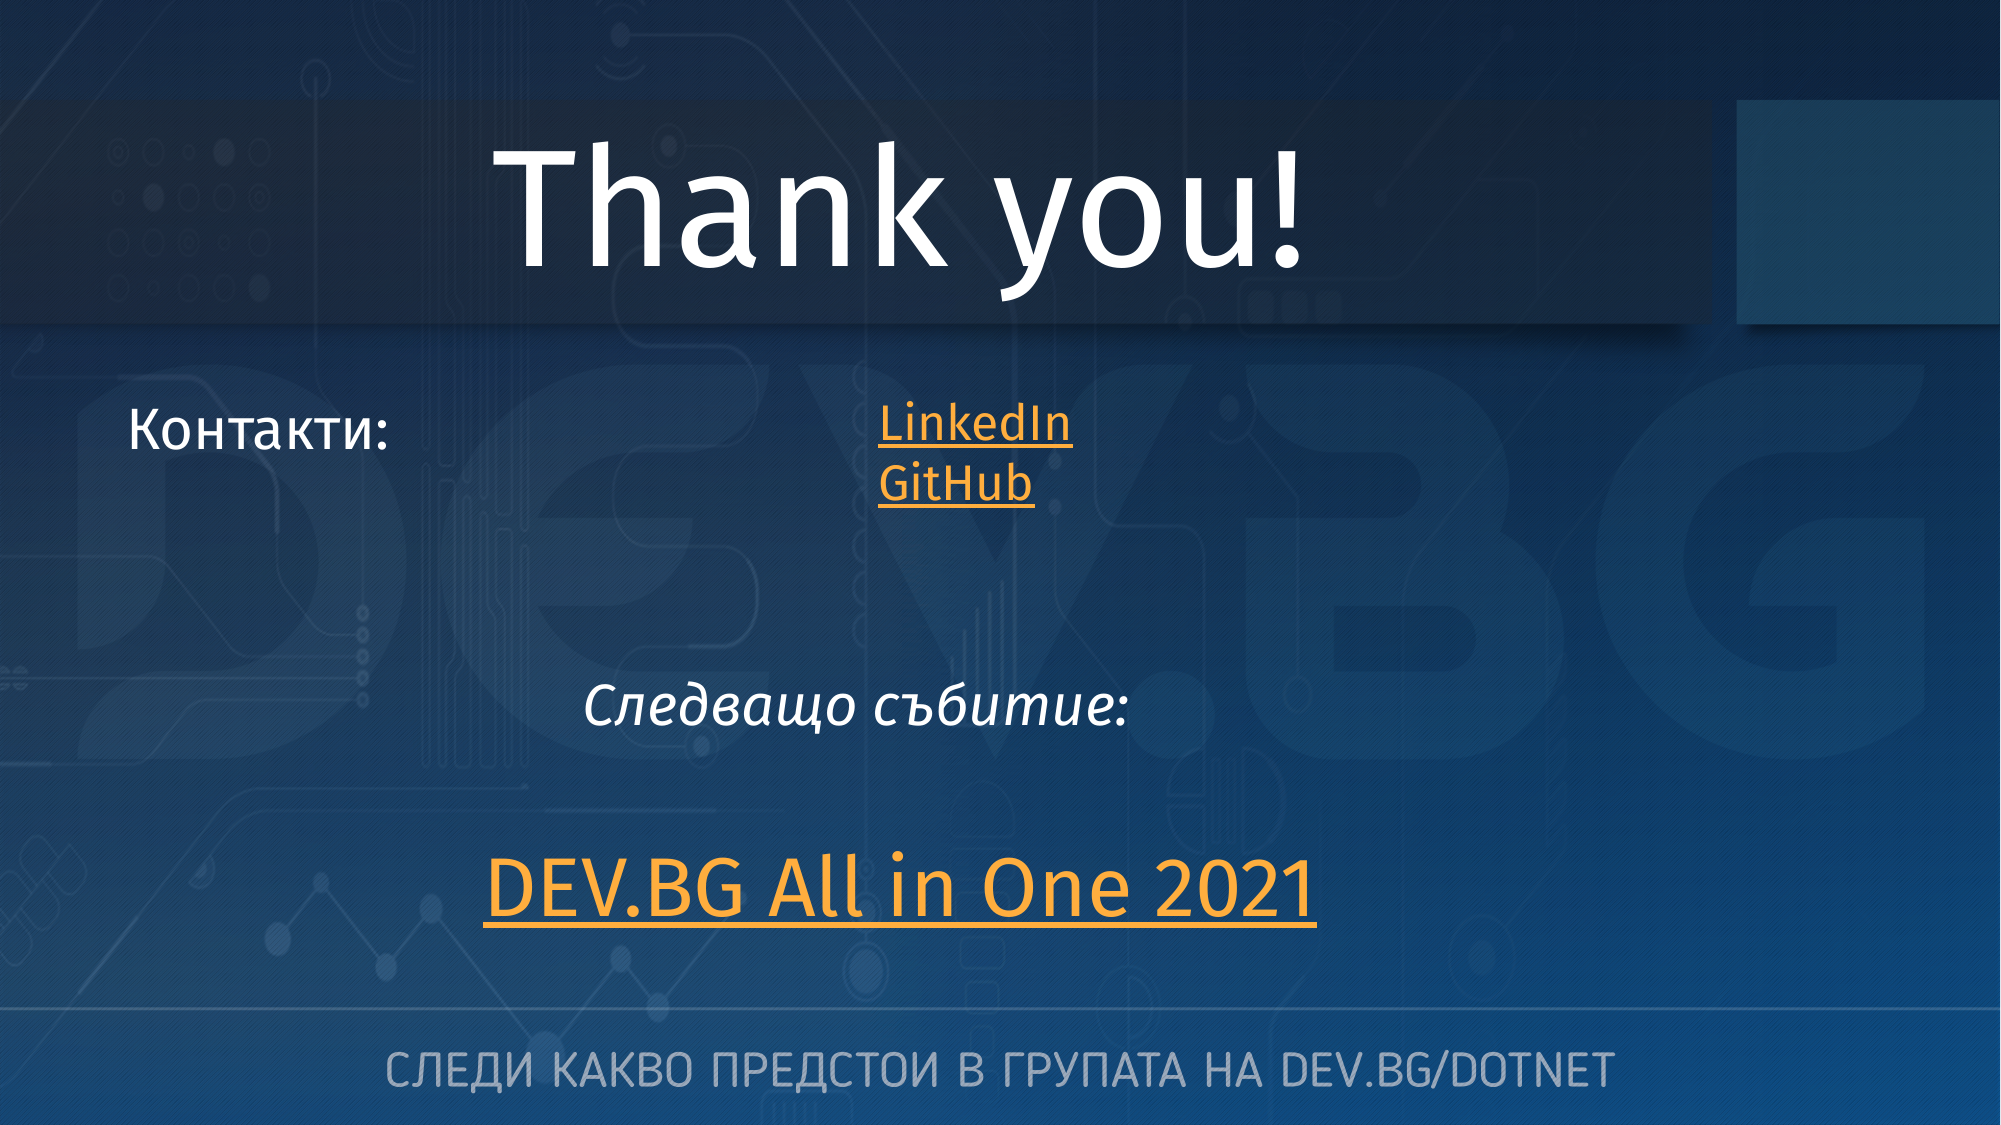

# Thank you!
Контакти:
LinkedIn
GitHub
Следващо събитие:
DEV.BG All in One 2021